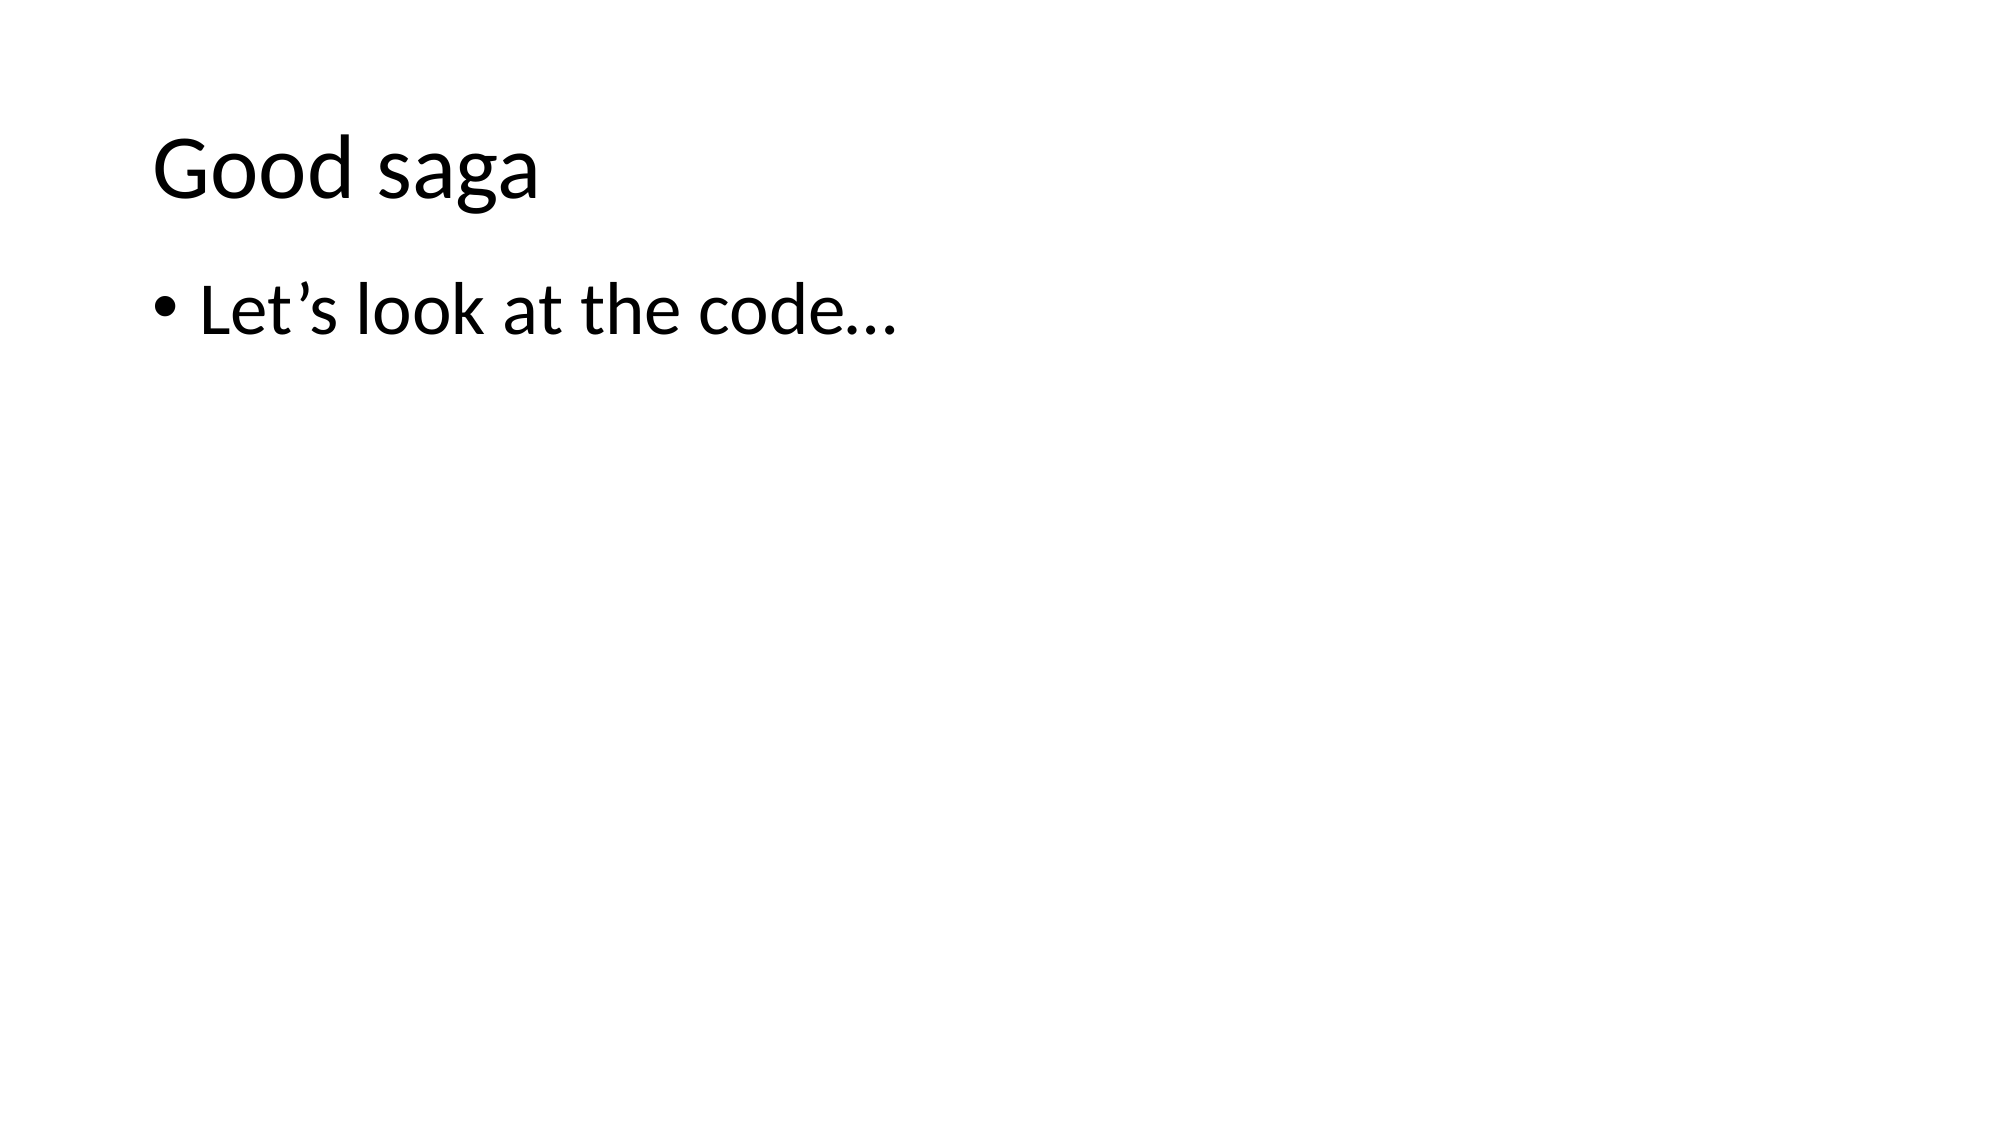

# Good saga
Let’s look at the code…